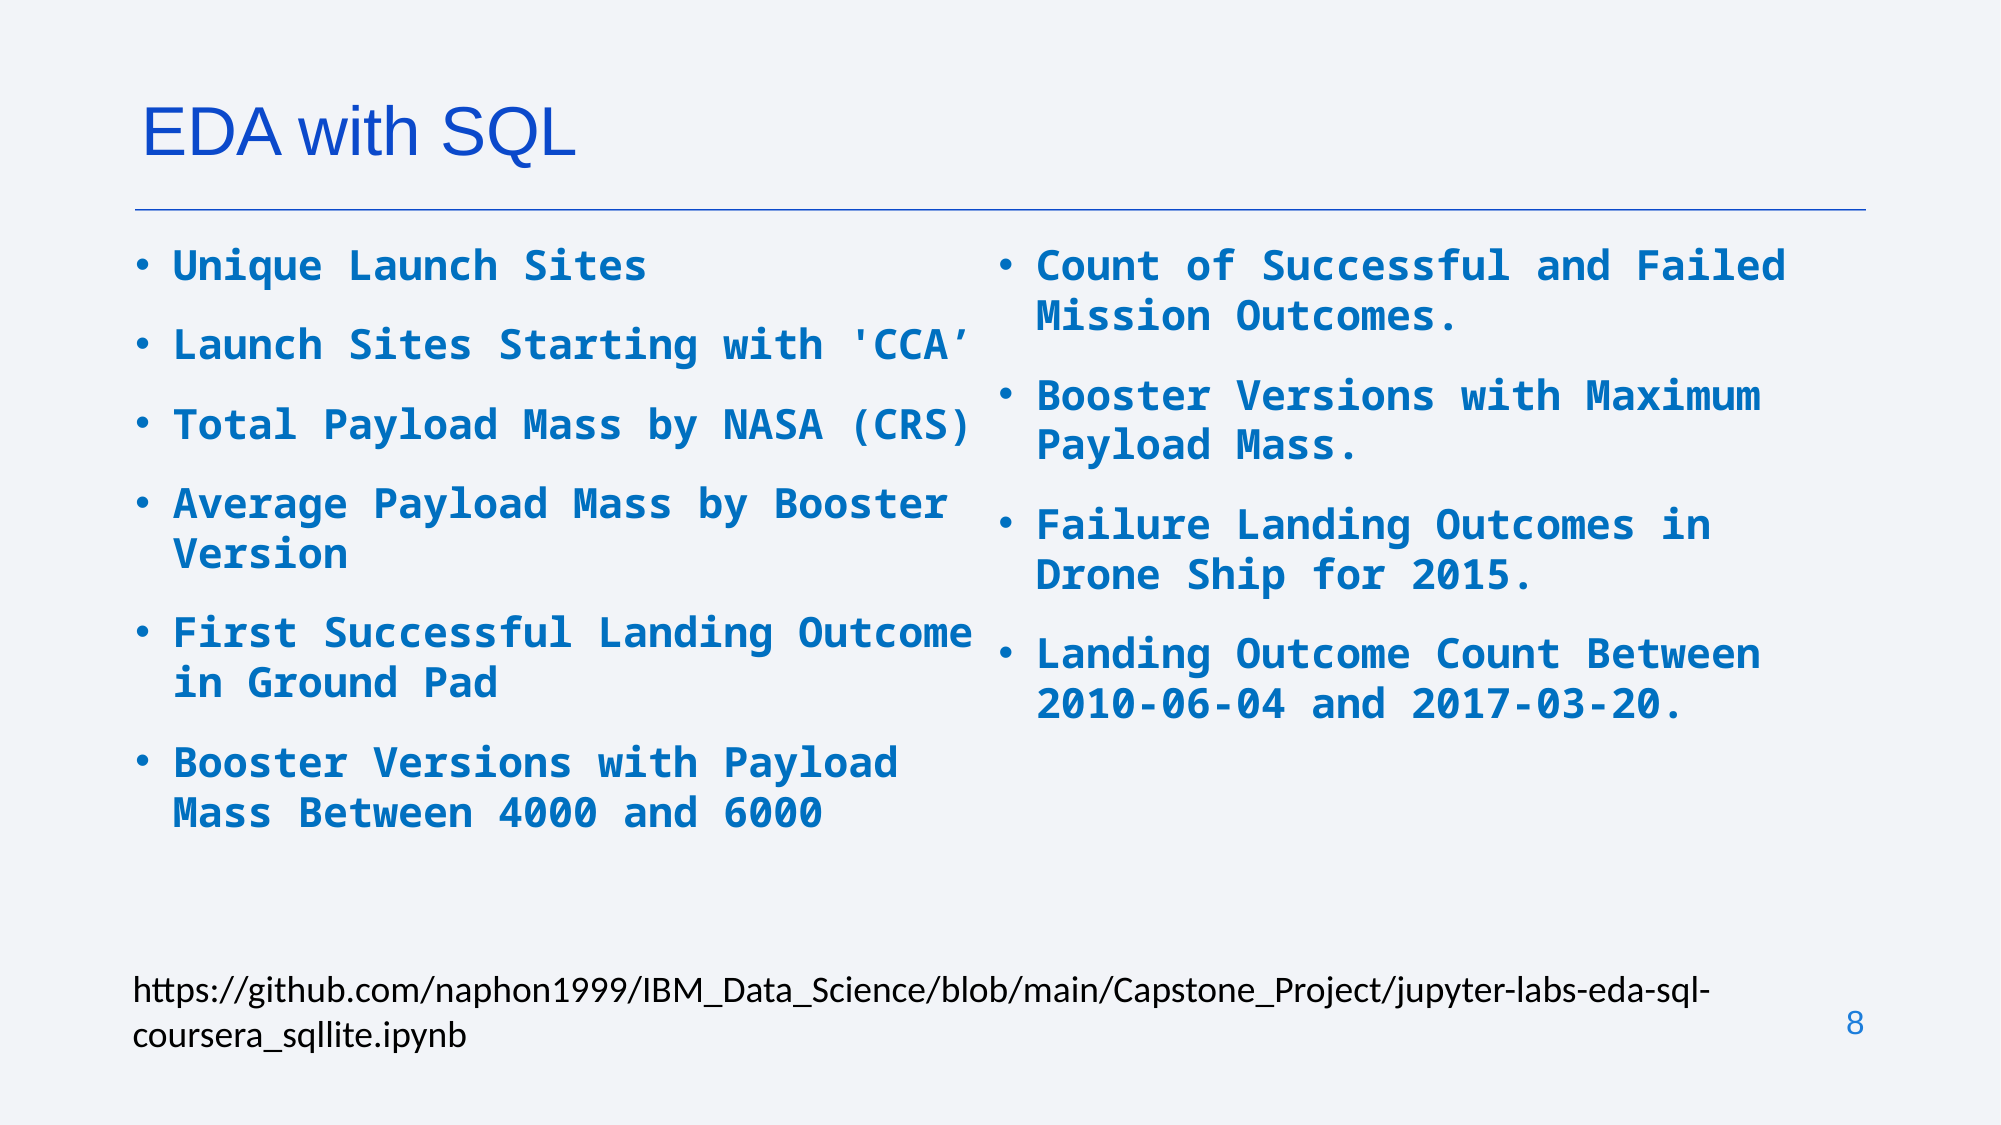

EDA with SQL
Count of Successful and Failed Mission Outcomes.
Booster Versions with Maximum Payload Mass.
Failure Landing Outcomes in Drone Ship for 2015.
Landing Outcome Count Between 2010-06-04 and 2017-03-20.

Unique Launch Sites
Launch Sites Starting with 'CCA’
Total Payload Mass by NASA (CRS)
Average Payload Mass by Booster Version
First Successful Landing Outcome in Ground Pad
Booster Versions with Payload Mass Between 4000 and 6000

https://github.com/naphon1999/IBM_Data_Science/blob/main/Capstone_Project/jupyter-labs-eda-sql-coursera_sqllite.ipynb
8